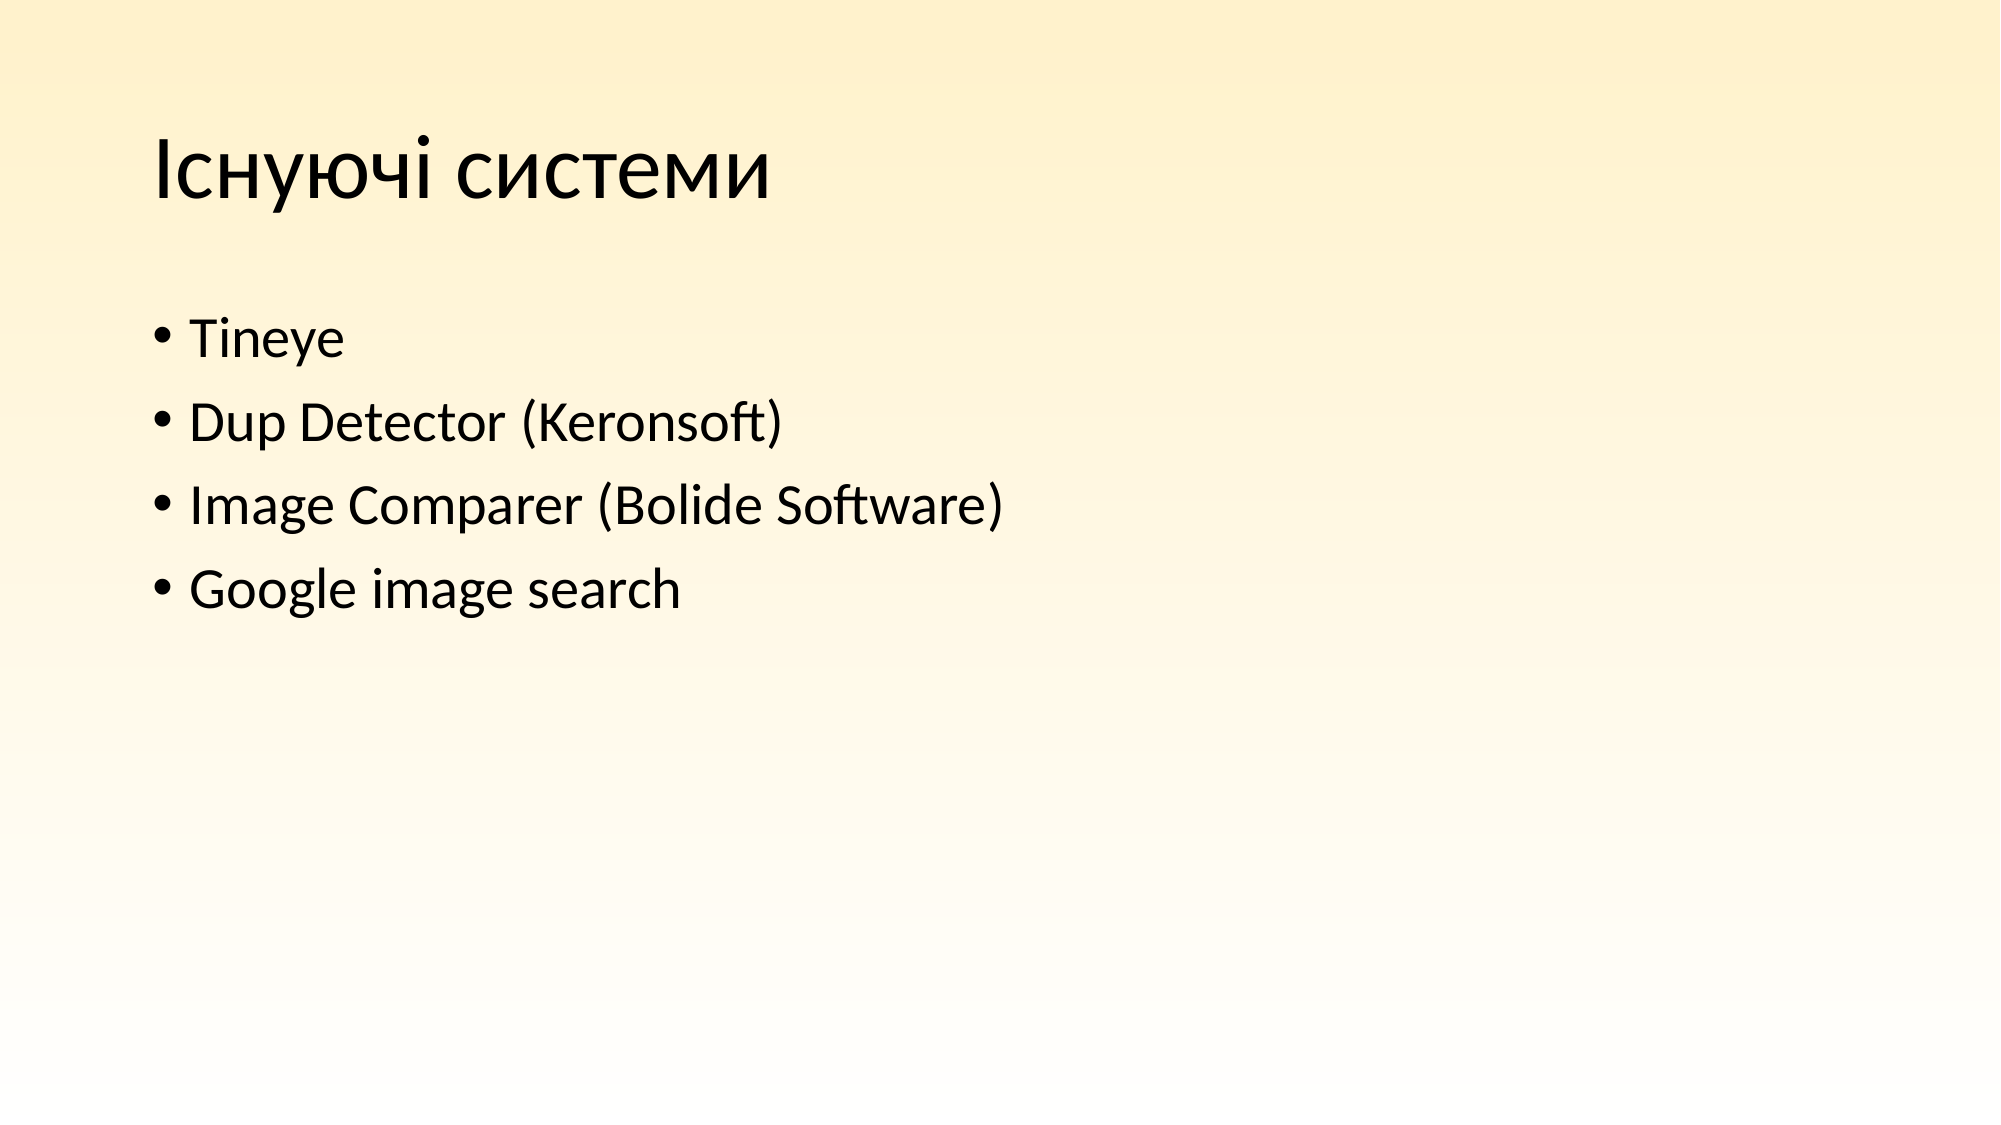

# Існуючі системи
Tineye
Dup Detector (Keronsoft)
Image Comparer (Bolide Software)
Google image search